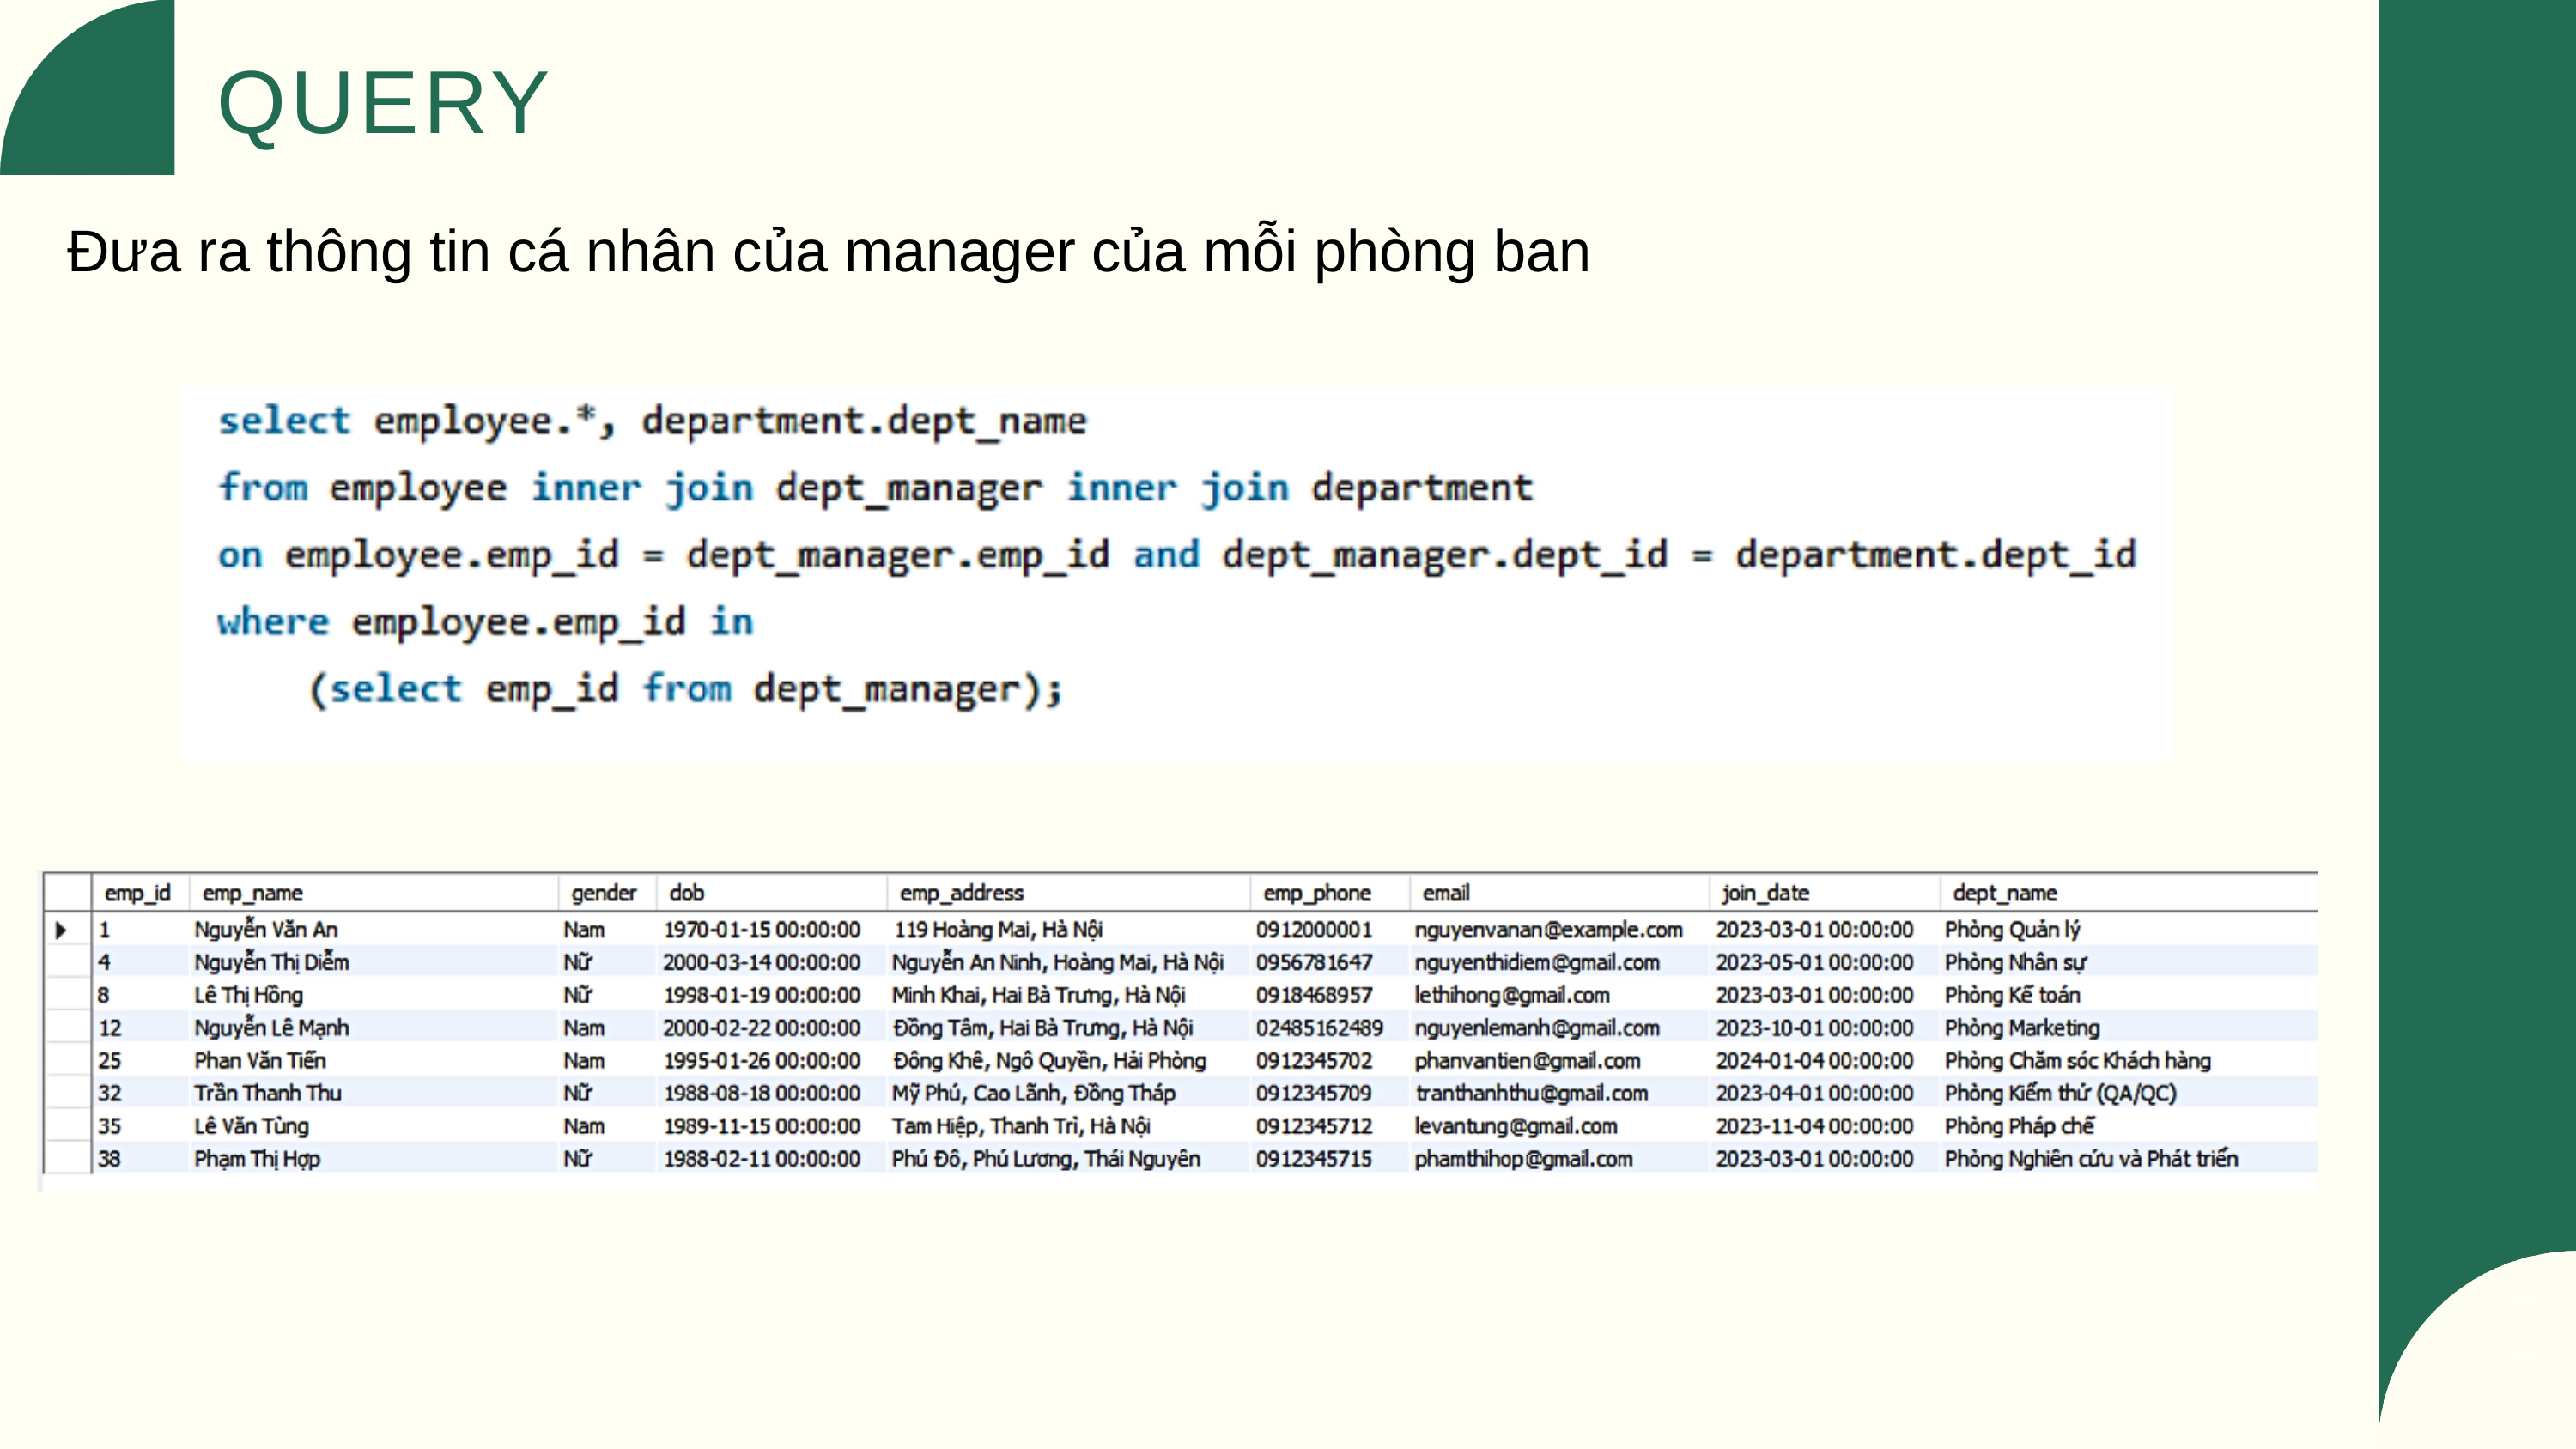

QUERY
Đưa ra thông tin cá nhân của manager của mỗi phòng ban